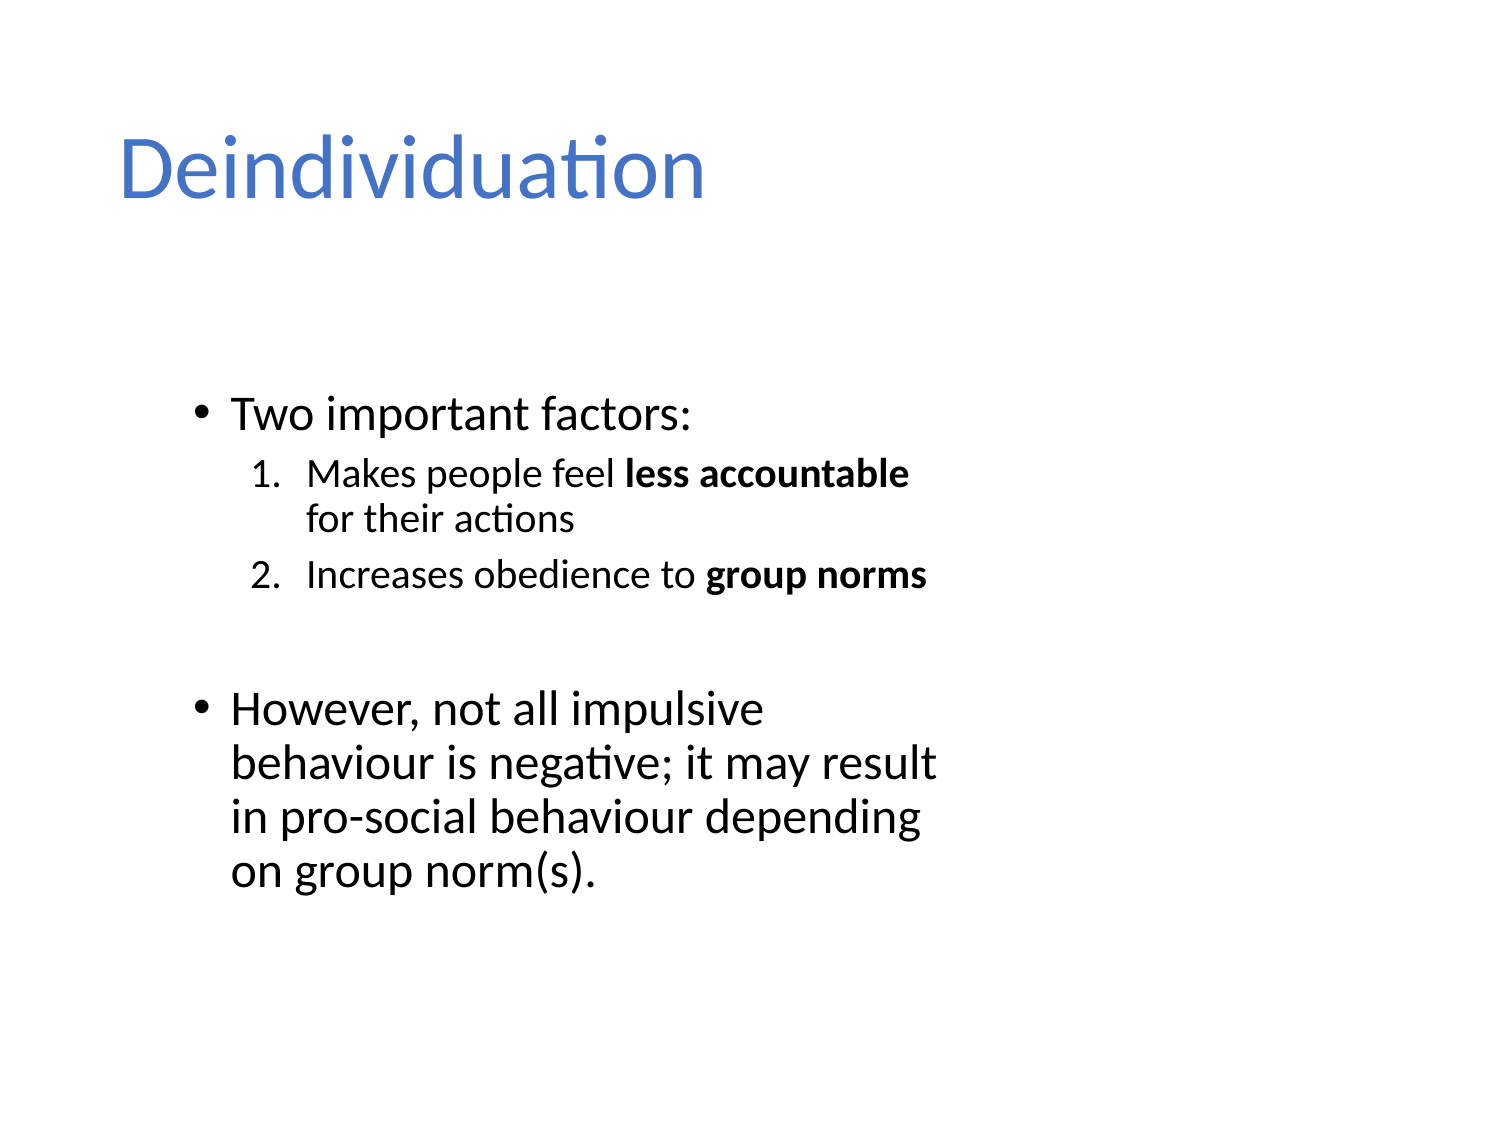

# Deindividuation

Two important factors:
Makes people feel less accountable for their actions
Increases obedience to group norms

However, not all impulsive behaviour is negative; it may result in pro-social behaviour depending on group norm(s).